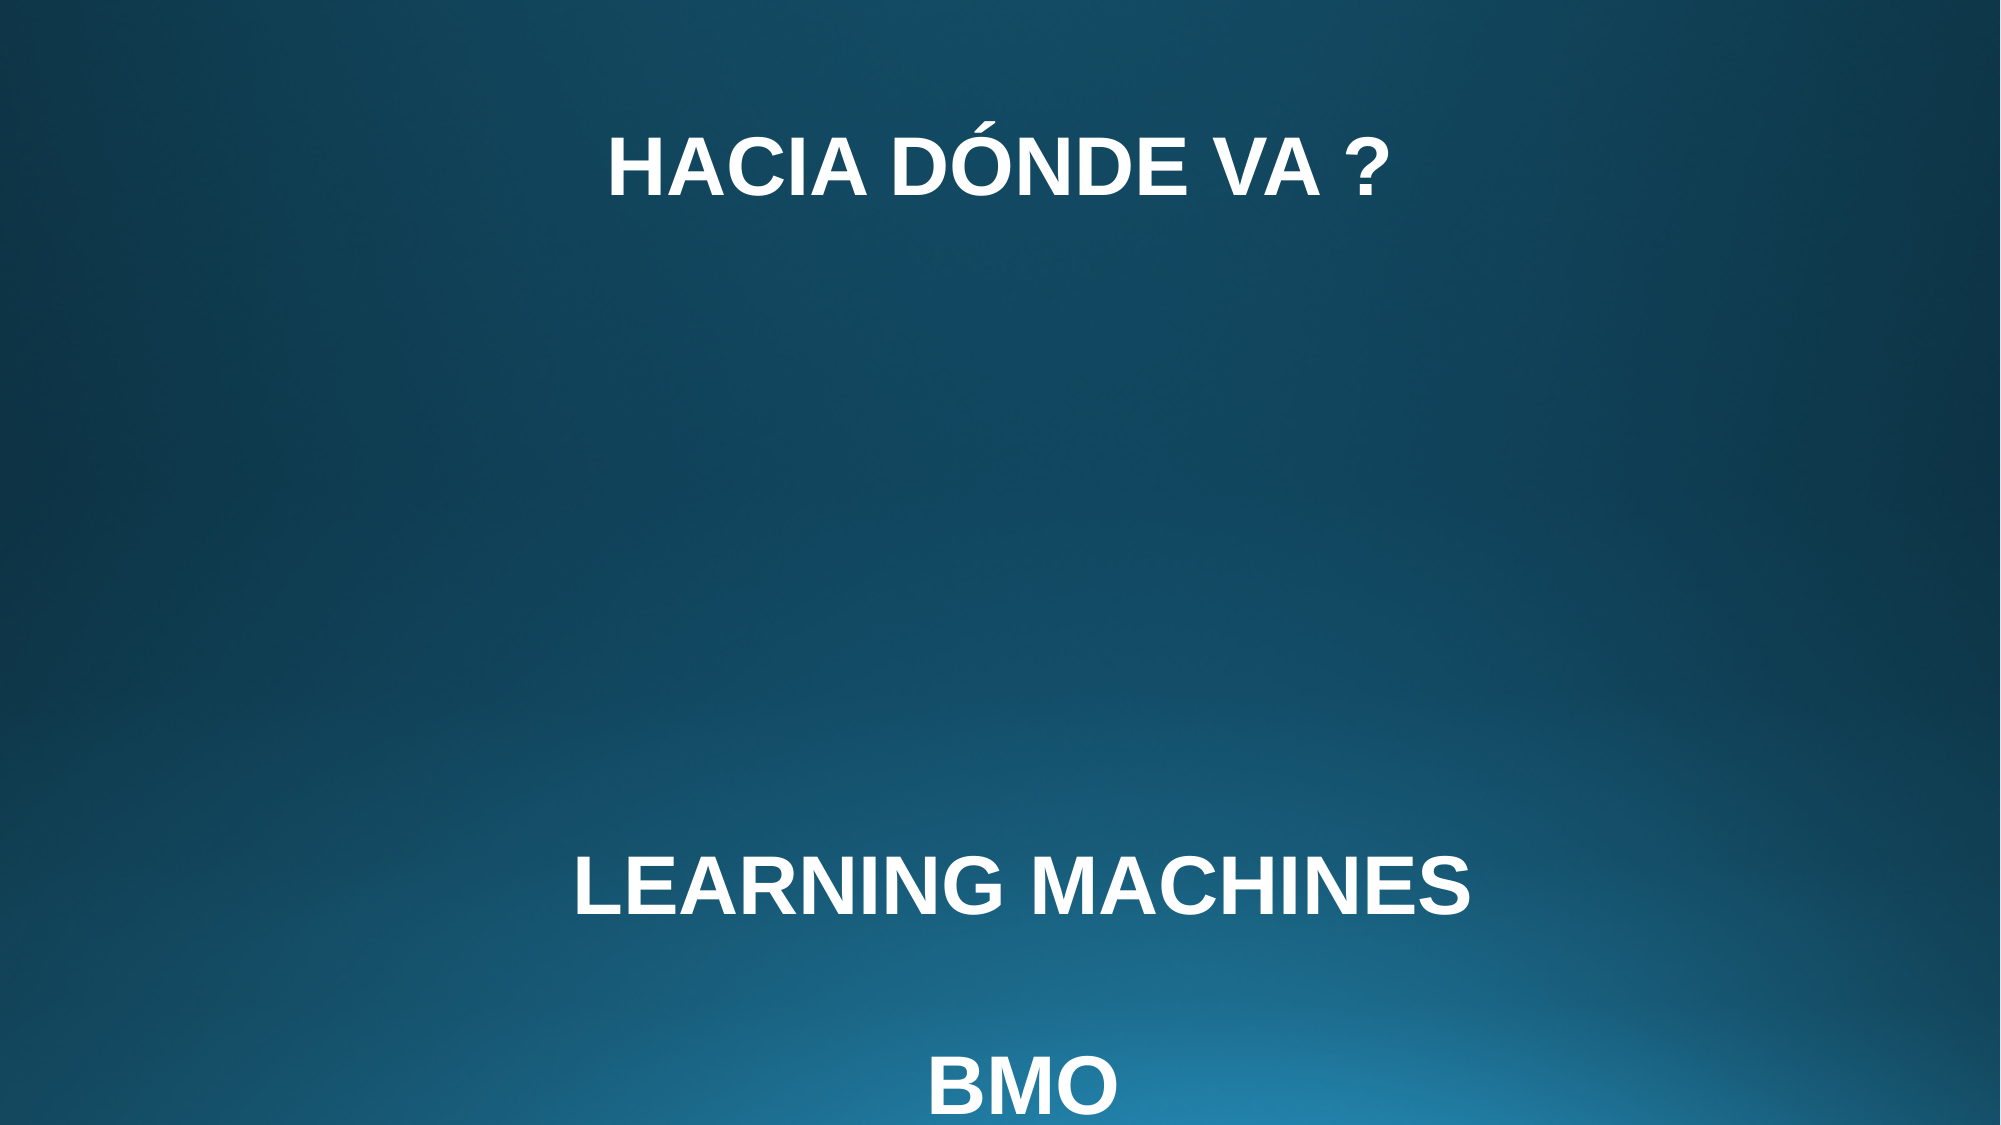

# HACIA DÓNDE VA ?

LEARNING MACHINES

BMO

ADAPTAVE OPTICS